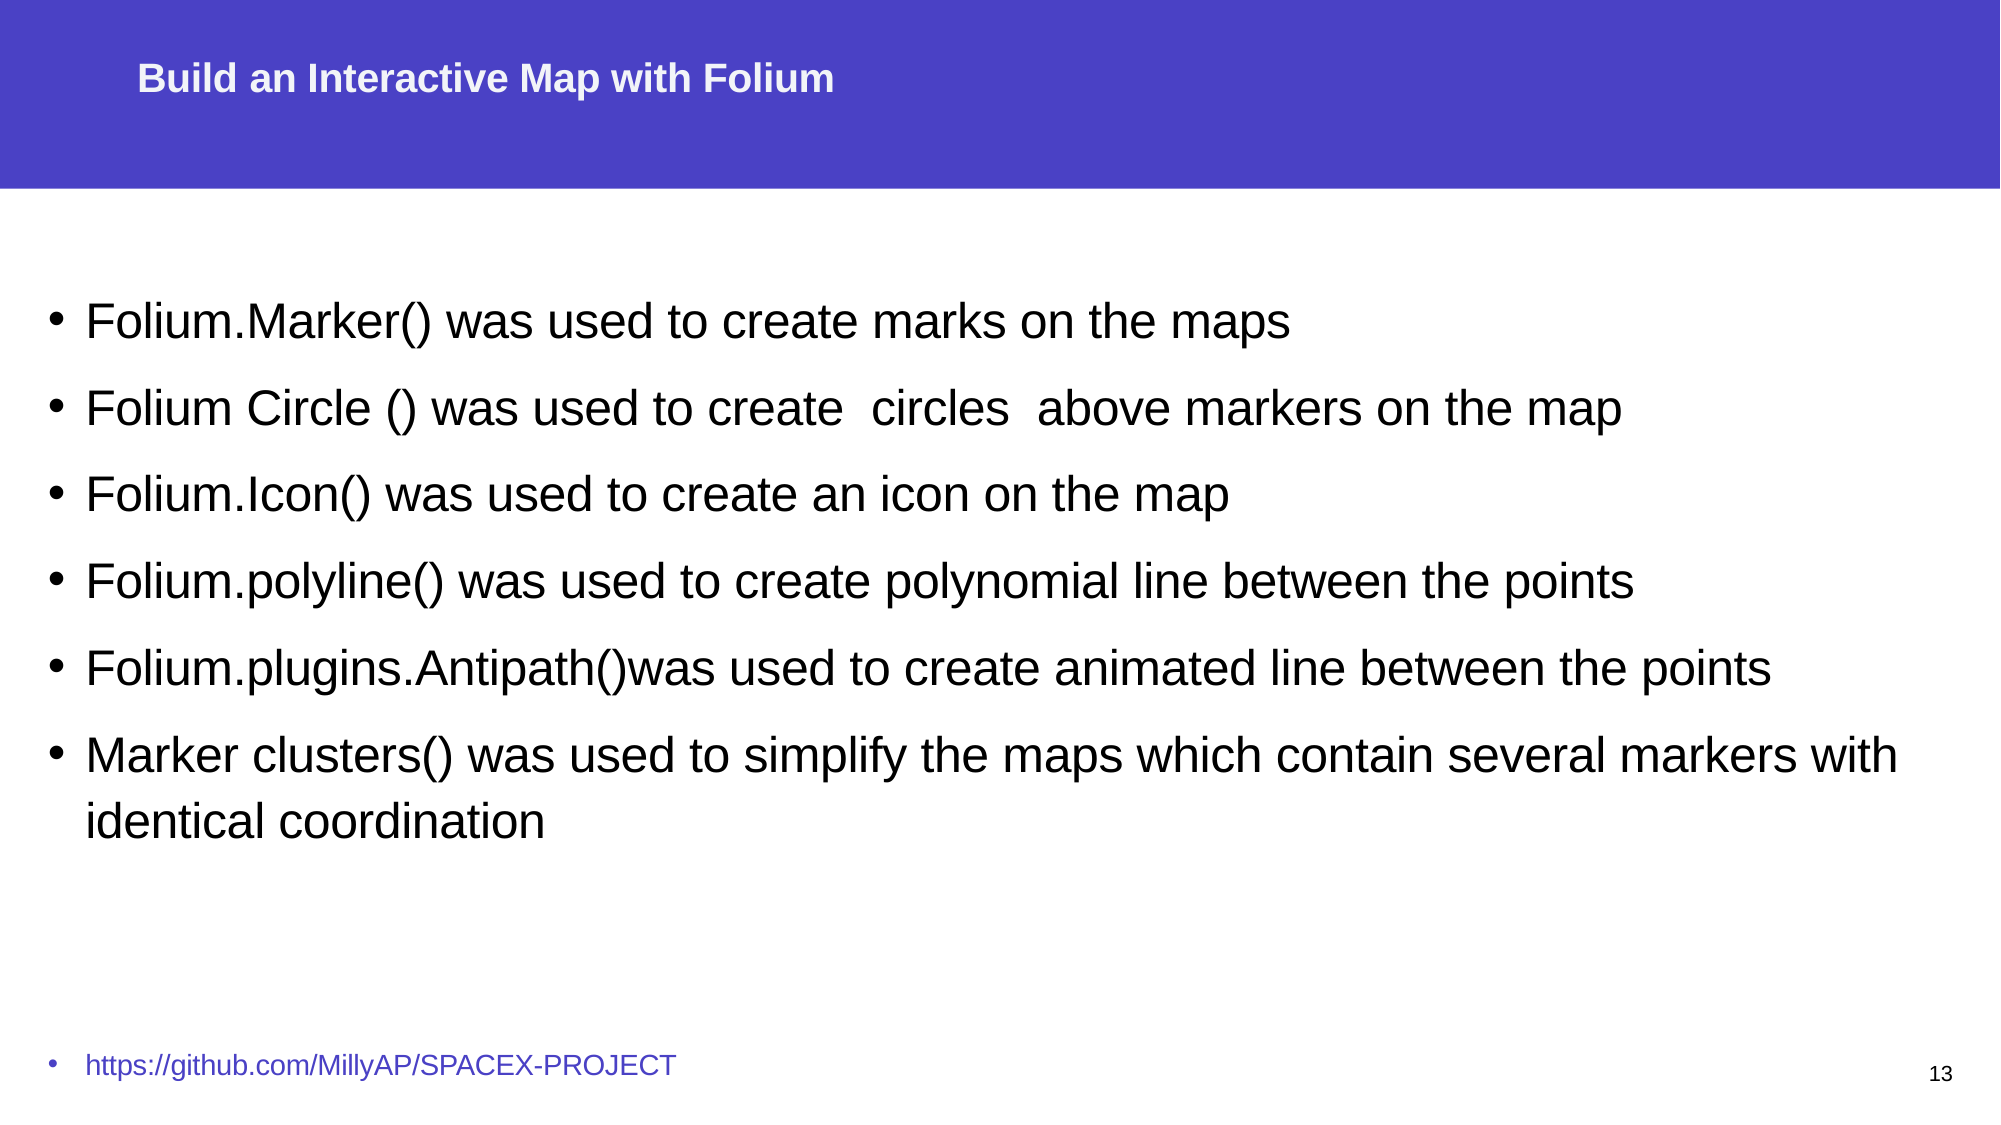

# Build an Interactive Map with Folium

Folium.Marker() was used to create marks on the maps
Folium Circle () was used to create  circles  above markers on the map
Folium.Icon() was used to create an icon on the map
Folium.polyline() was used to create polynomial line between the points
Folium.plugins.Antipath()was used to create animated line between the points
Marker clusters() was used to simplify the maps which contain several markers with identical coordination

https://github.com/MillyAP/SPACEX-PROJECT

13
20XX
Presentation title